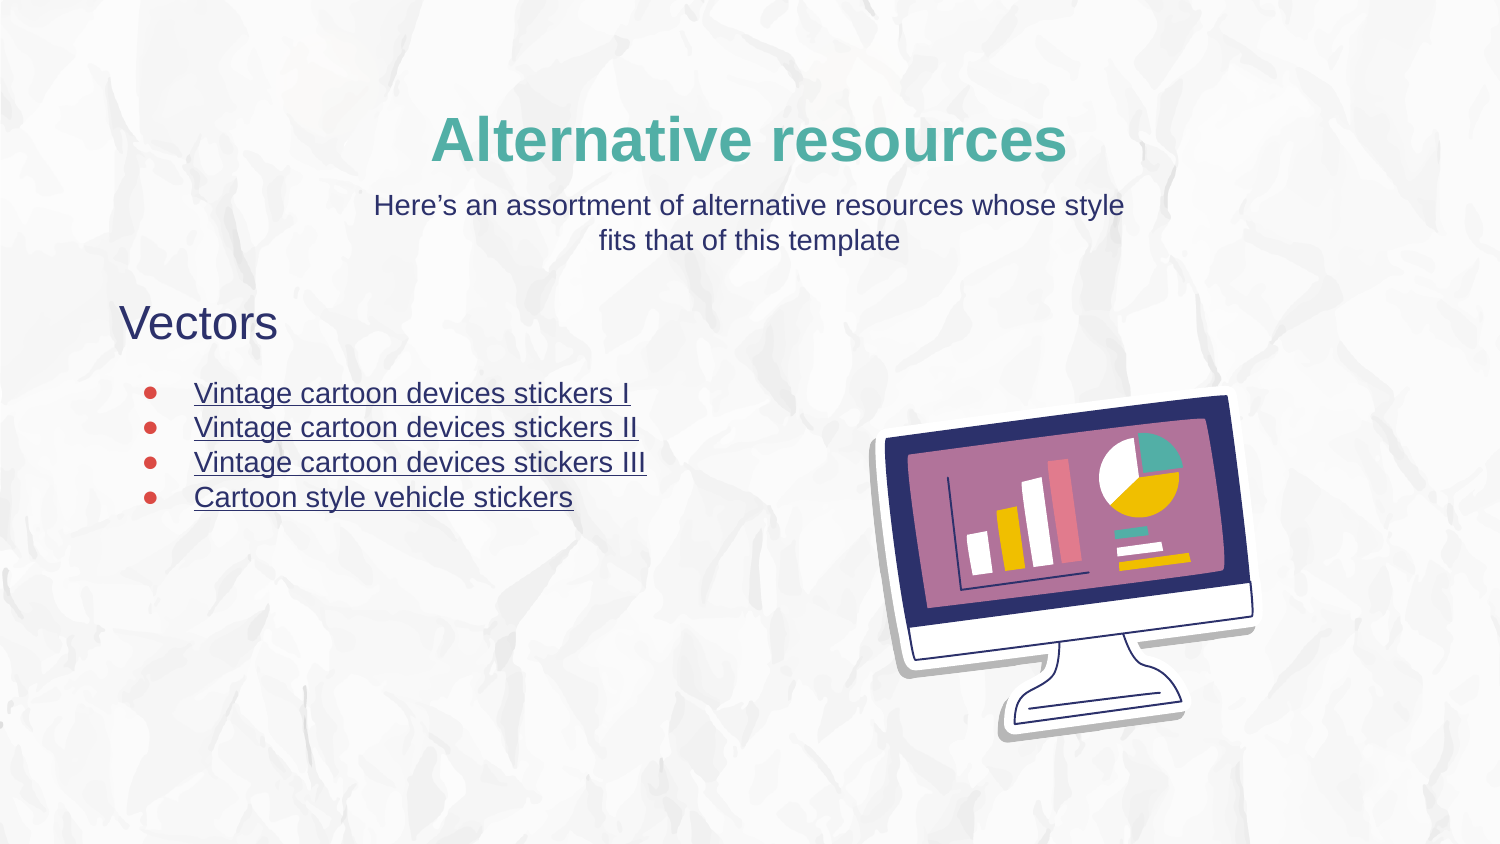

# Alternative resources
Here’s an assortment of alternative resources whose style fits that of this template
Vectors
Vintage cartoon devices stickers I
Vintage cartoon devices stickers II
Vintage cartoon devices stickers III
Cartoon style vehicle stickers